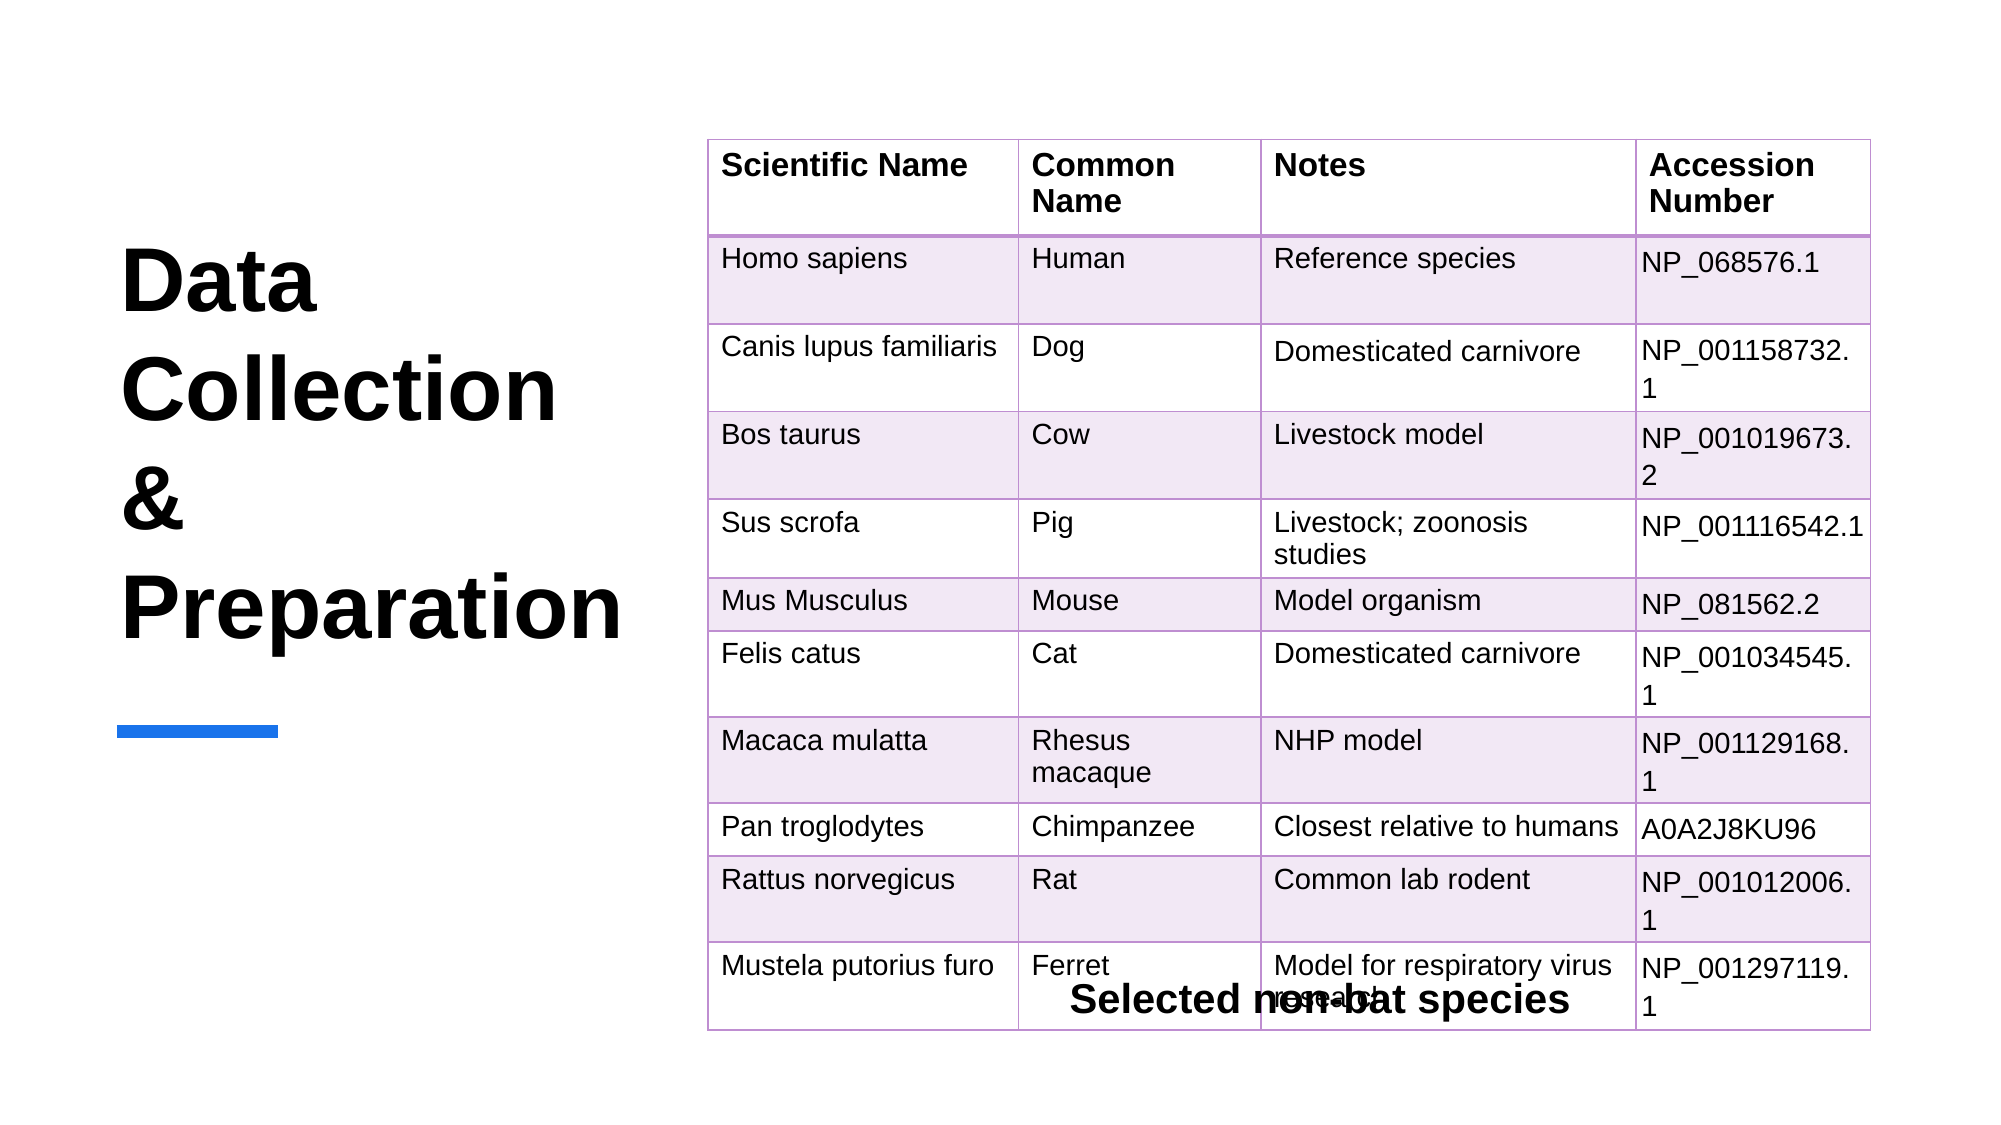

| Scientific Name | Common Name | Notes | Accession Number |
| --- | --- | --- | --- |
| Homo sapiens | Human | Reference species | NP\_068576.1 |
| Canis lupus familiaris | Dog | Domesticated carnivore | NP\_001158732.1 |
| Bos taurus | Cow | Livestock model | NP\_001019673.2 |
| Sus scrofa | Pig | Livestock; zoonosis studies | NP\_001116542.1 |
| Mus Musculus | Mouse | Model organism | NP\_081562.2 |
| Felis catus | Cat | Domesticated carnivore | NP\_001034545.1 |
| Macaca mulatta | Rhesus macaque | NHP model | NP\_001129168.1 |
| Pan troglodytes | Chimpanzee | Closest relative to humans | A0A2J8KU96 |
| Rattus norvegicus | Rat | Common lab rodent | NP\_001012006.1 |
| Mustela putorius furo | Ferret | Model for respiratory virus research | NP\_001297119.1 |
Data Collection & Preparation
Selected non-bat species